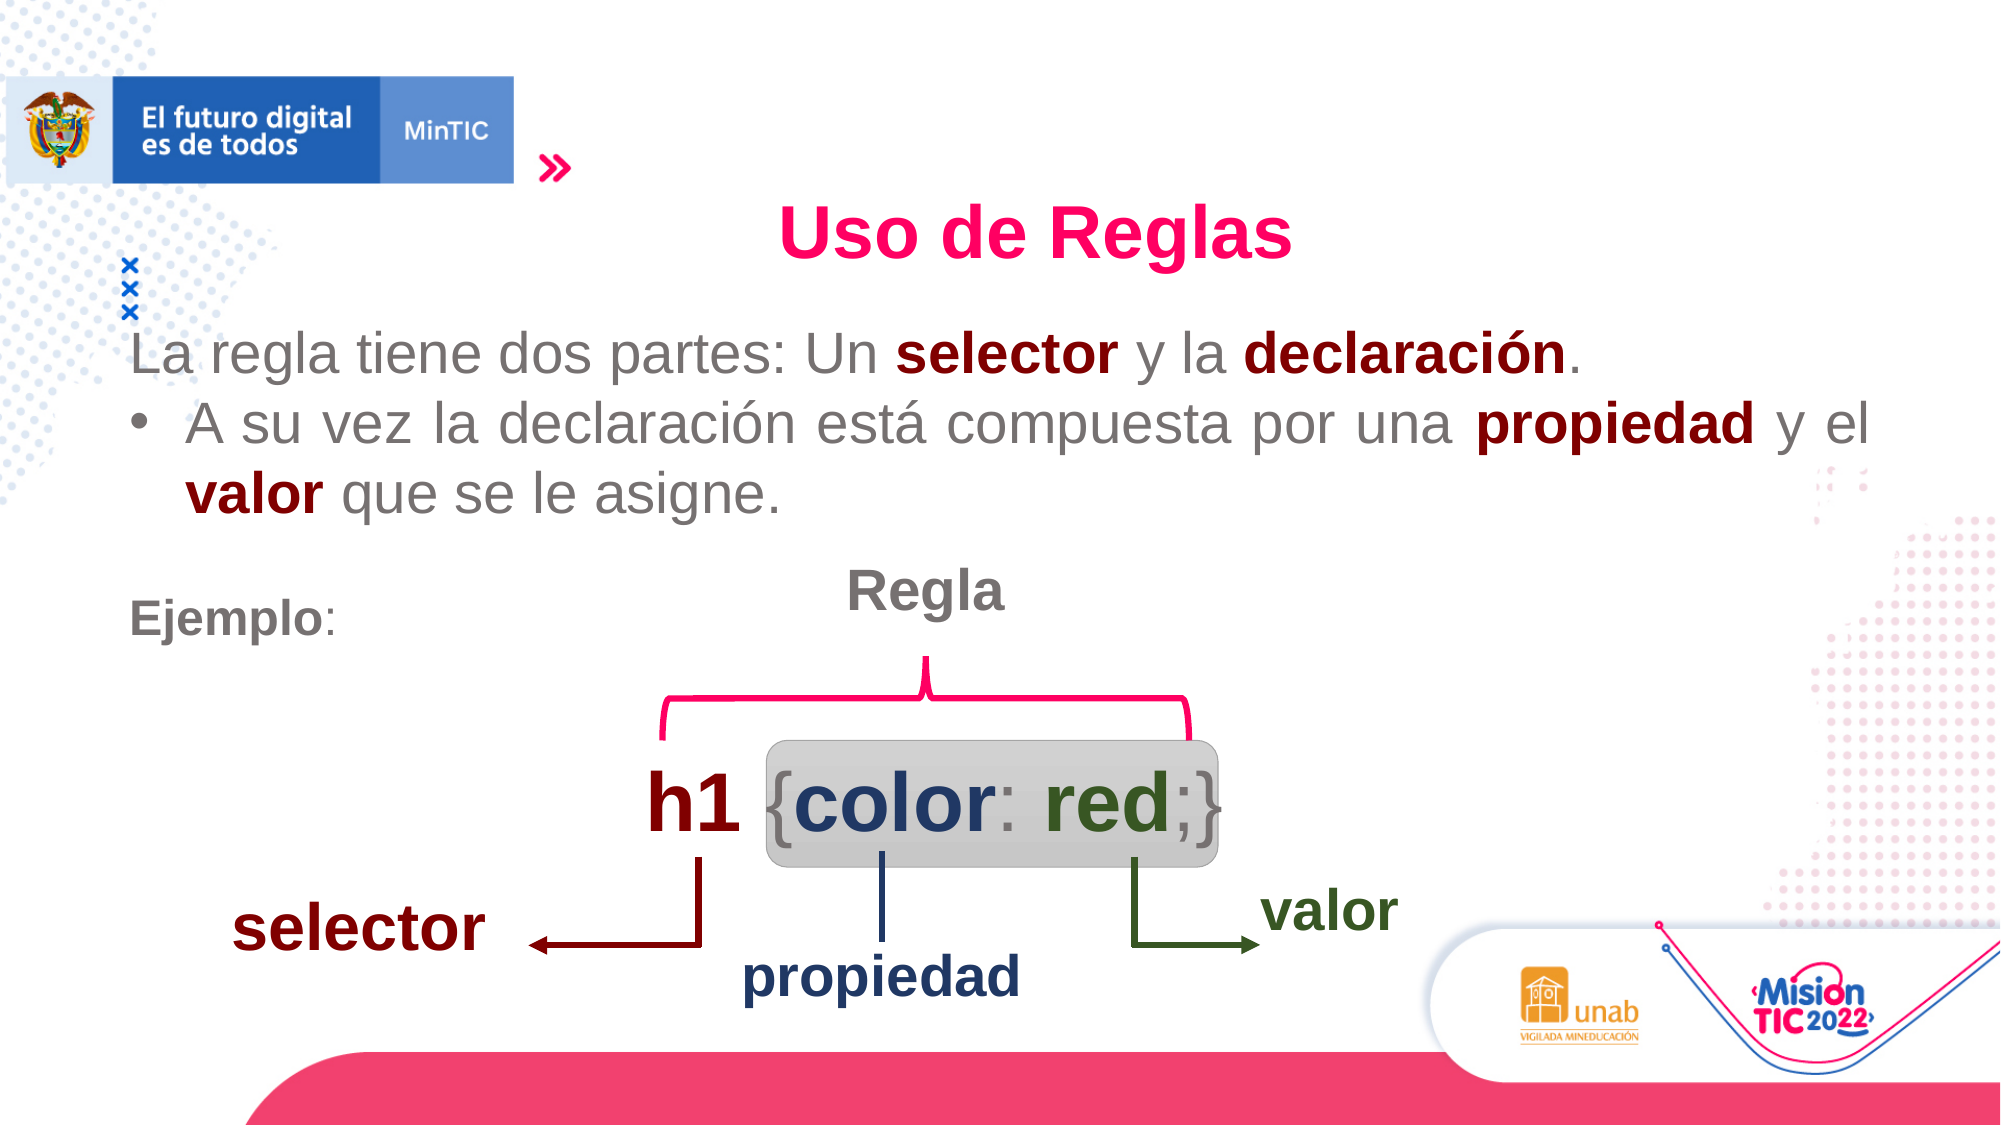

Uso de Reglas
La regla tiene dos partes: Un selector y la declaración.
A su vez la declaración está compuesta por una propiedad y el valor que se le asigne.

Ejemplo:

Regla
h1 {color: red;}

valor
selector
propiedad